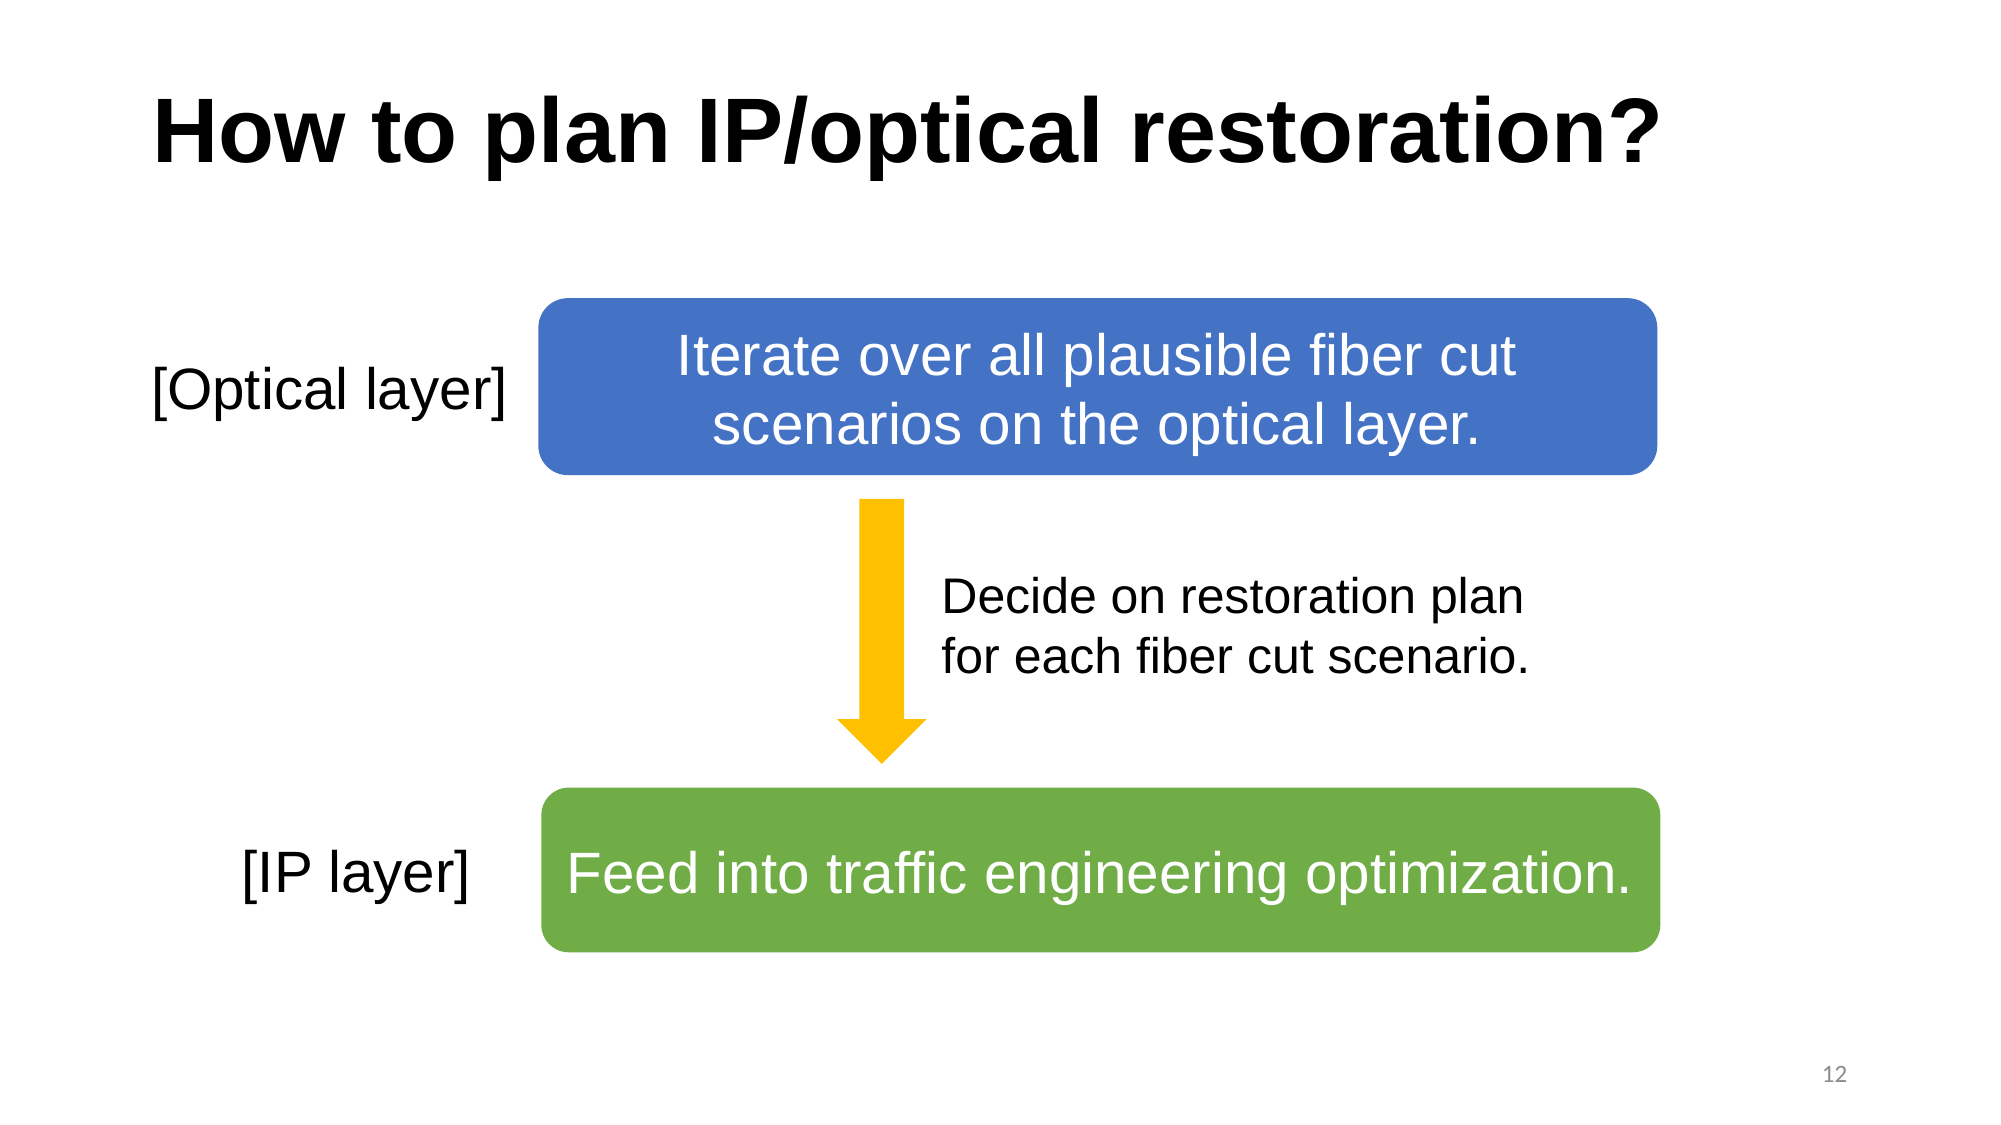

# How to plan IP/optical restoration?
Iterate over all plausible fiber cut scenarios on the optical layer.
[Optical layer]

Decide on restoration plan for each fiber cut scenario.
Feed into traffic engineering optimization.
[IP layer]
12